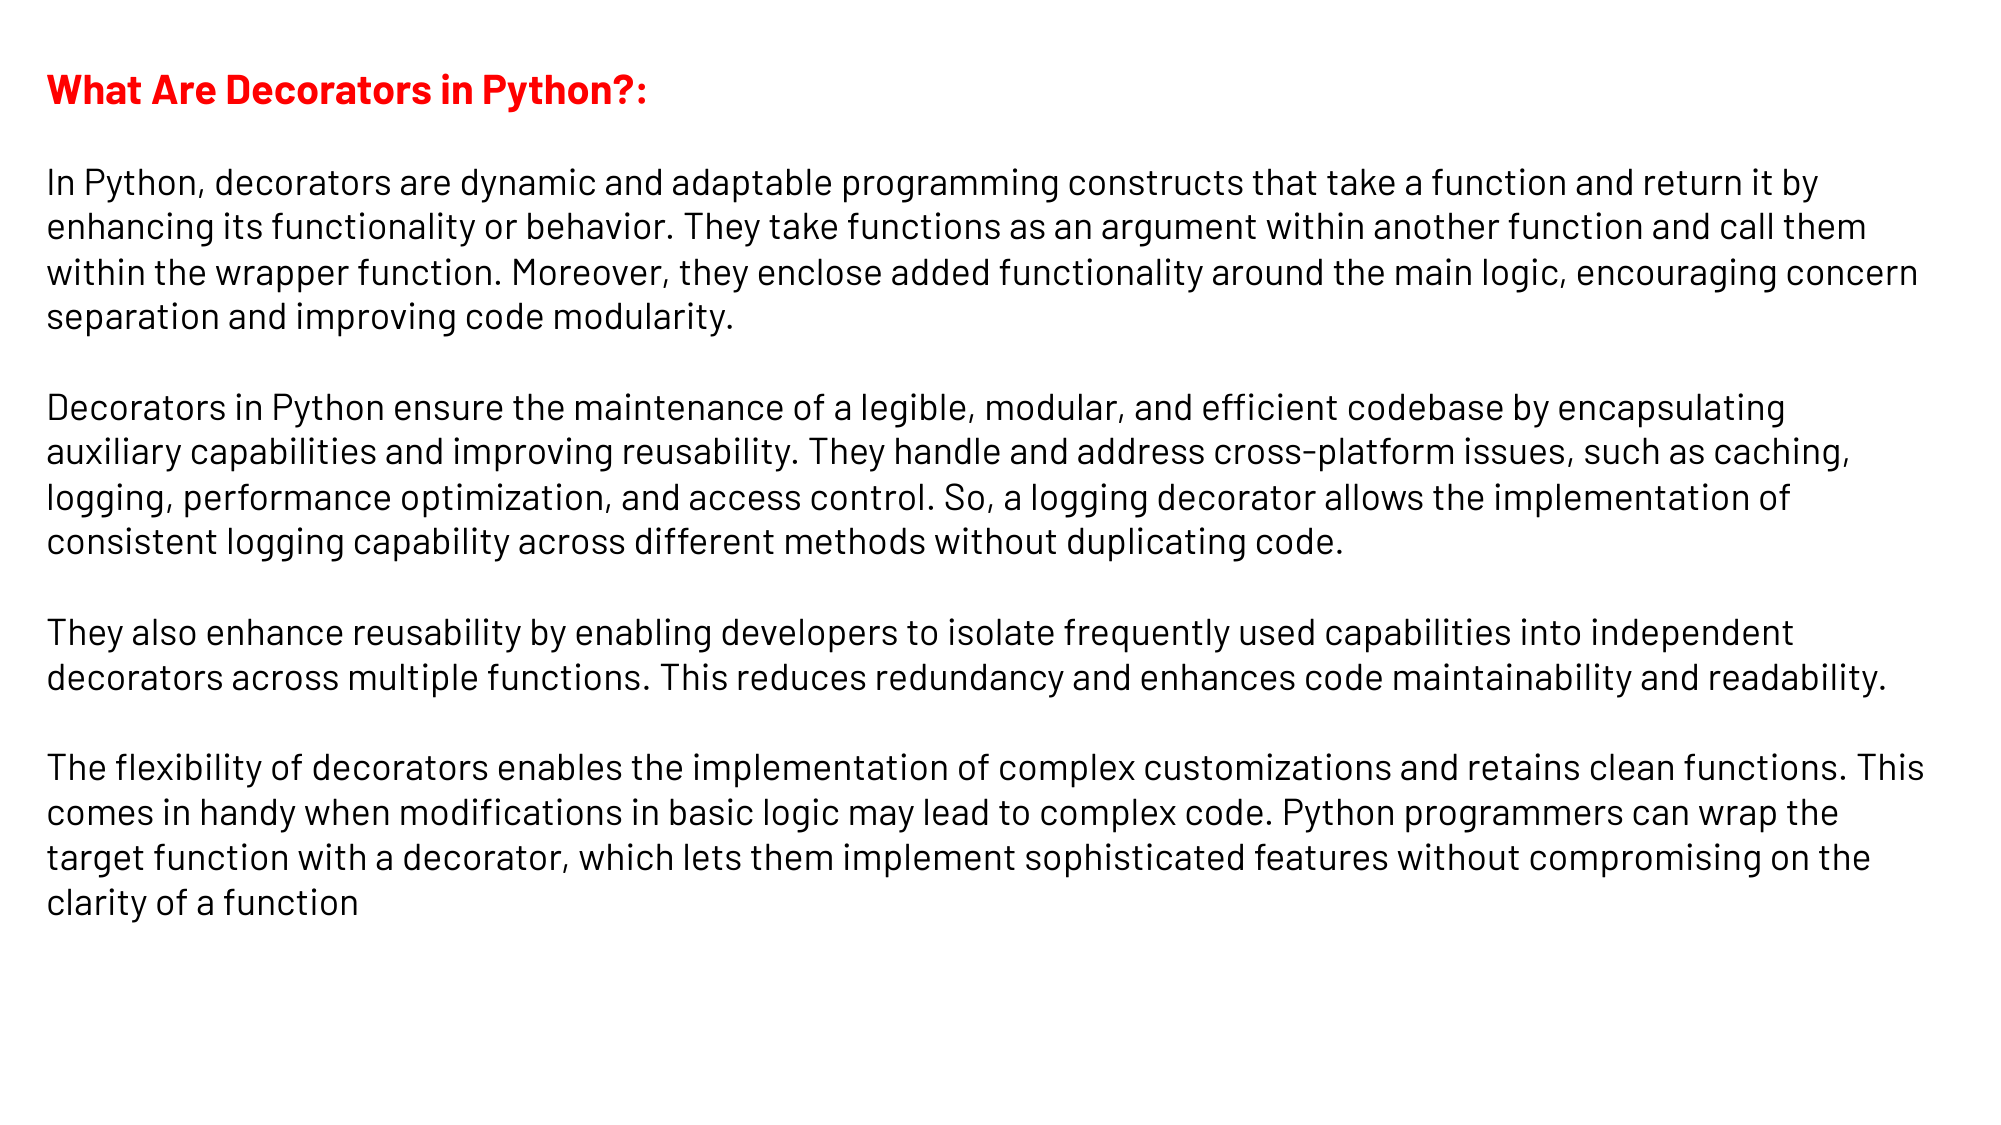

What Are Decorators in Python?:

In Python, decorators are dynamic and adaptable programming constructs that take a function and return it by enhancing its functionality or behavior. They take functions as an argument within another function and call them within the wrapper function. Moreover, they enclose added functionality around the main logic, encouraging concern separation and improving code modularity.

Decorators in Python ensure the maintenance of a legible, modular, and efficient codebase by encapsulating auxiliary capabilities and improving reusability. They handle and address cross-platform issues, such as caching, logging, performance optimization, and access control. So, a logging decorator allows the implementation of consistent logging capability across different methods without duplicating code.

They also enhance reusability by enabling developers to isolate frequently used capabilities into independent decorators across multiple functions. This reduces redundancy and enhances code maintainability and readability.

The flexibility of decorators enables the implementation of complex customizations and retains clean functions. This comes in handy when modifications in basic logic may lead to complex code. Python programmers can wrap the target function with a decorator, which lets them implement sophisticated features without compromising on the clarity of a function